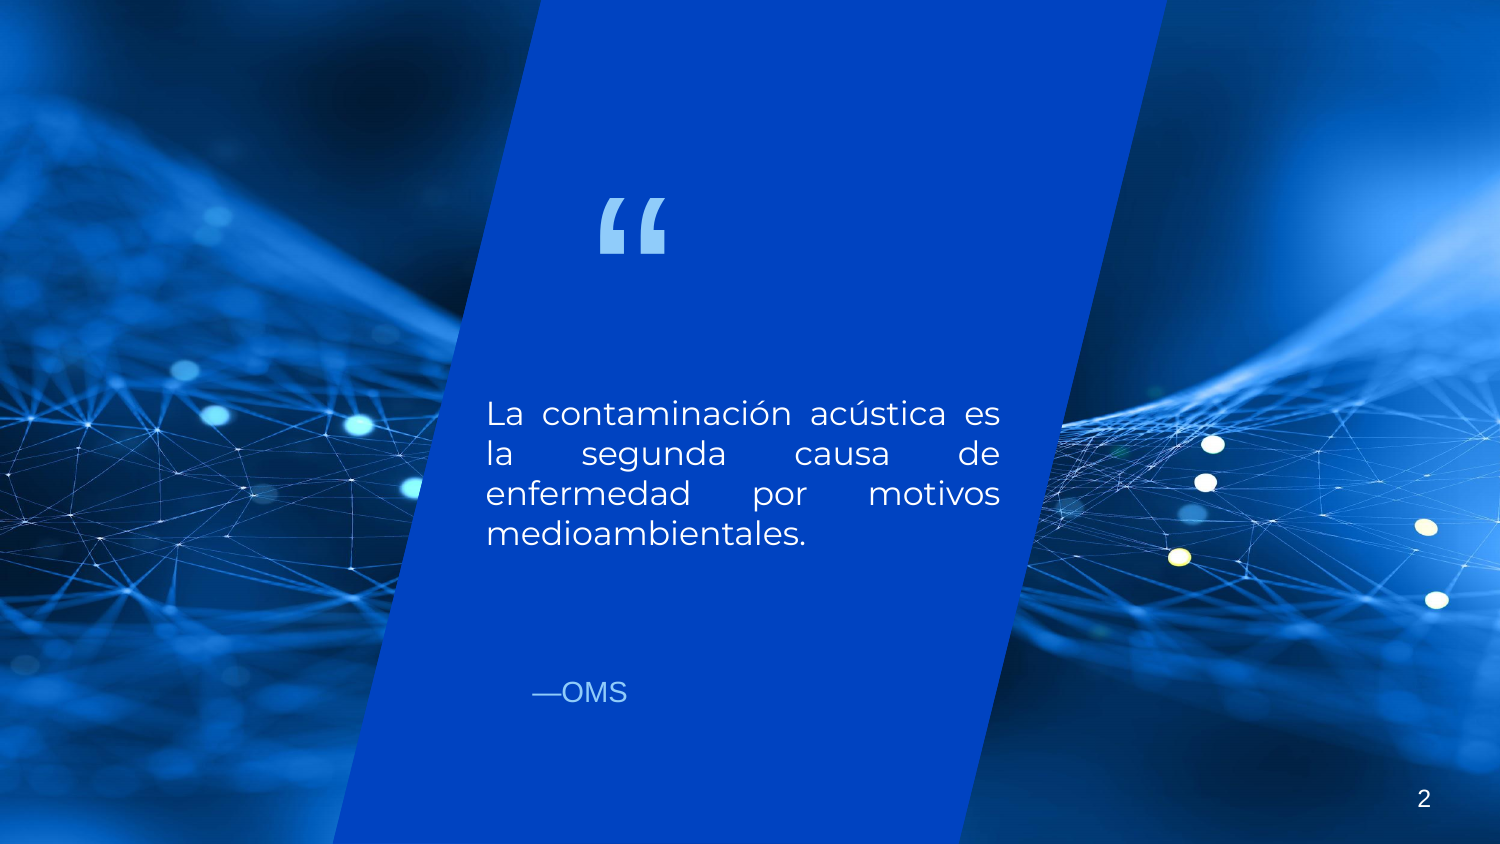

“
La contaminación acústica es la segunda causa de enfermedad por motivos medioambientales.
—OMS
2